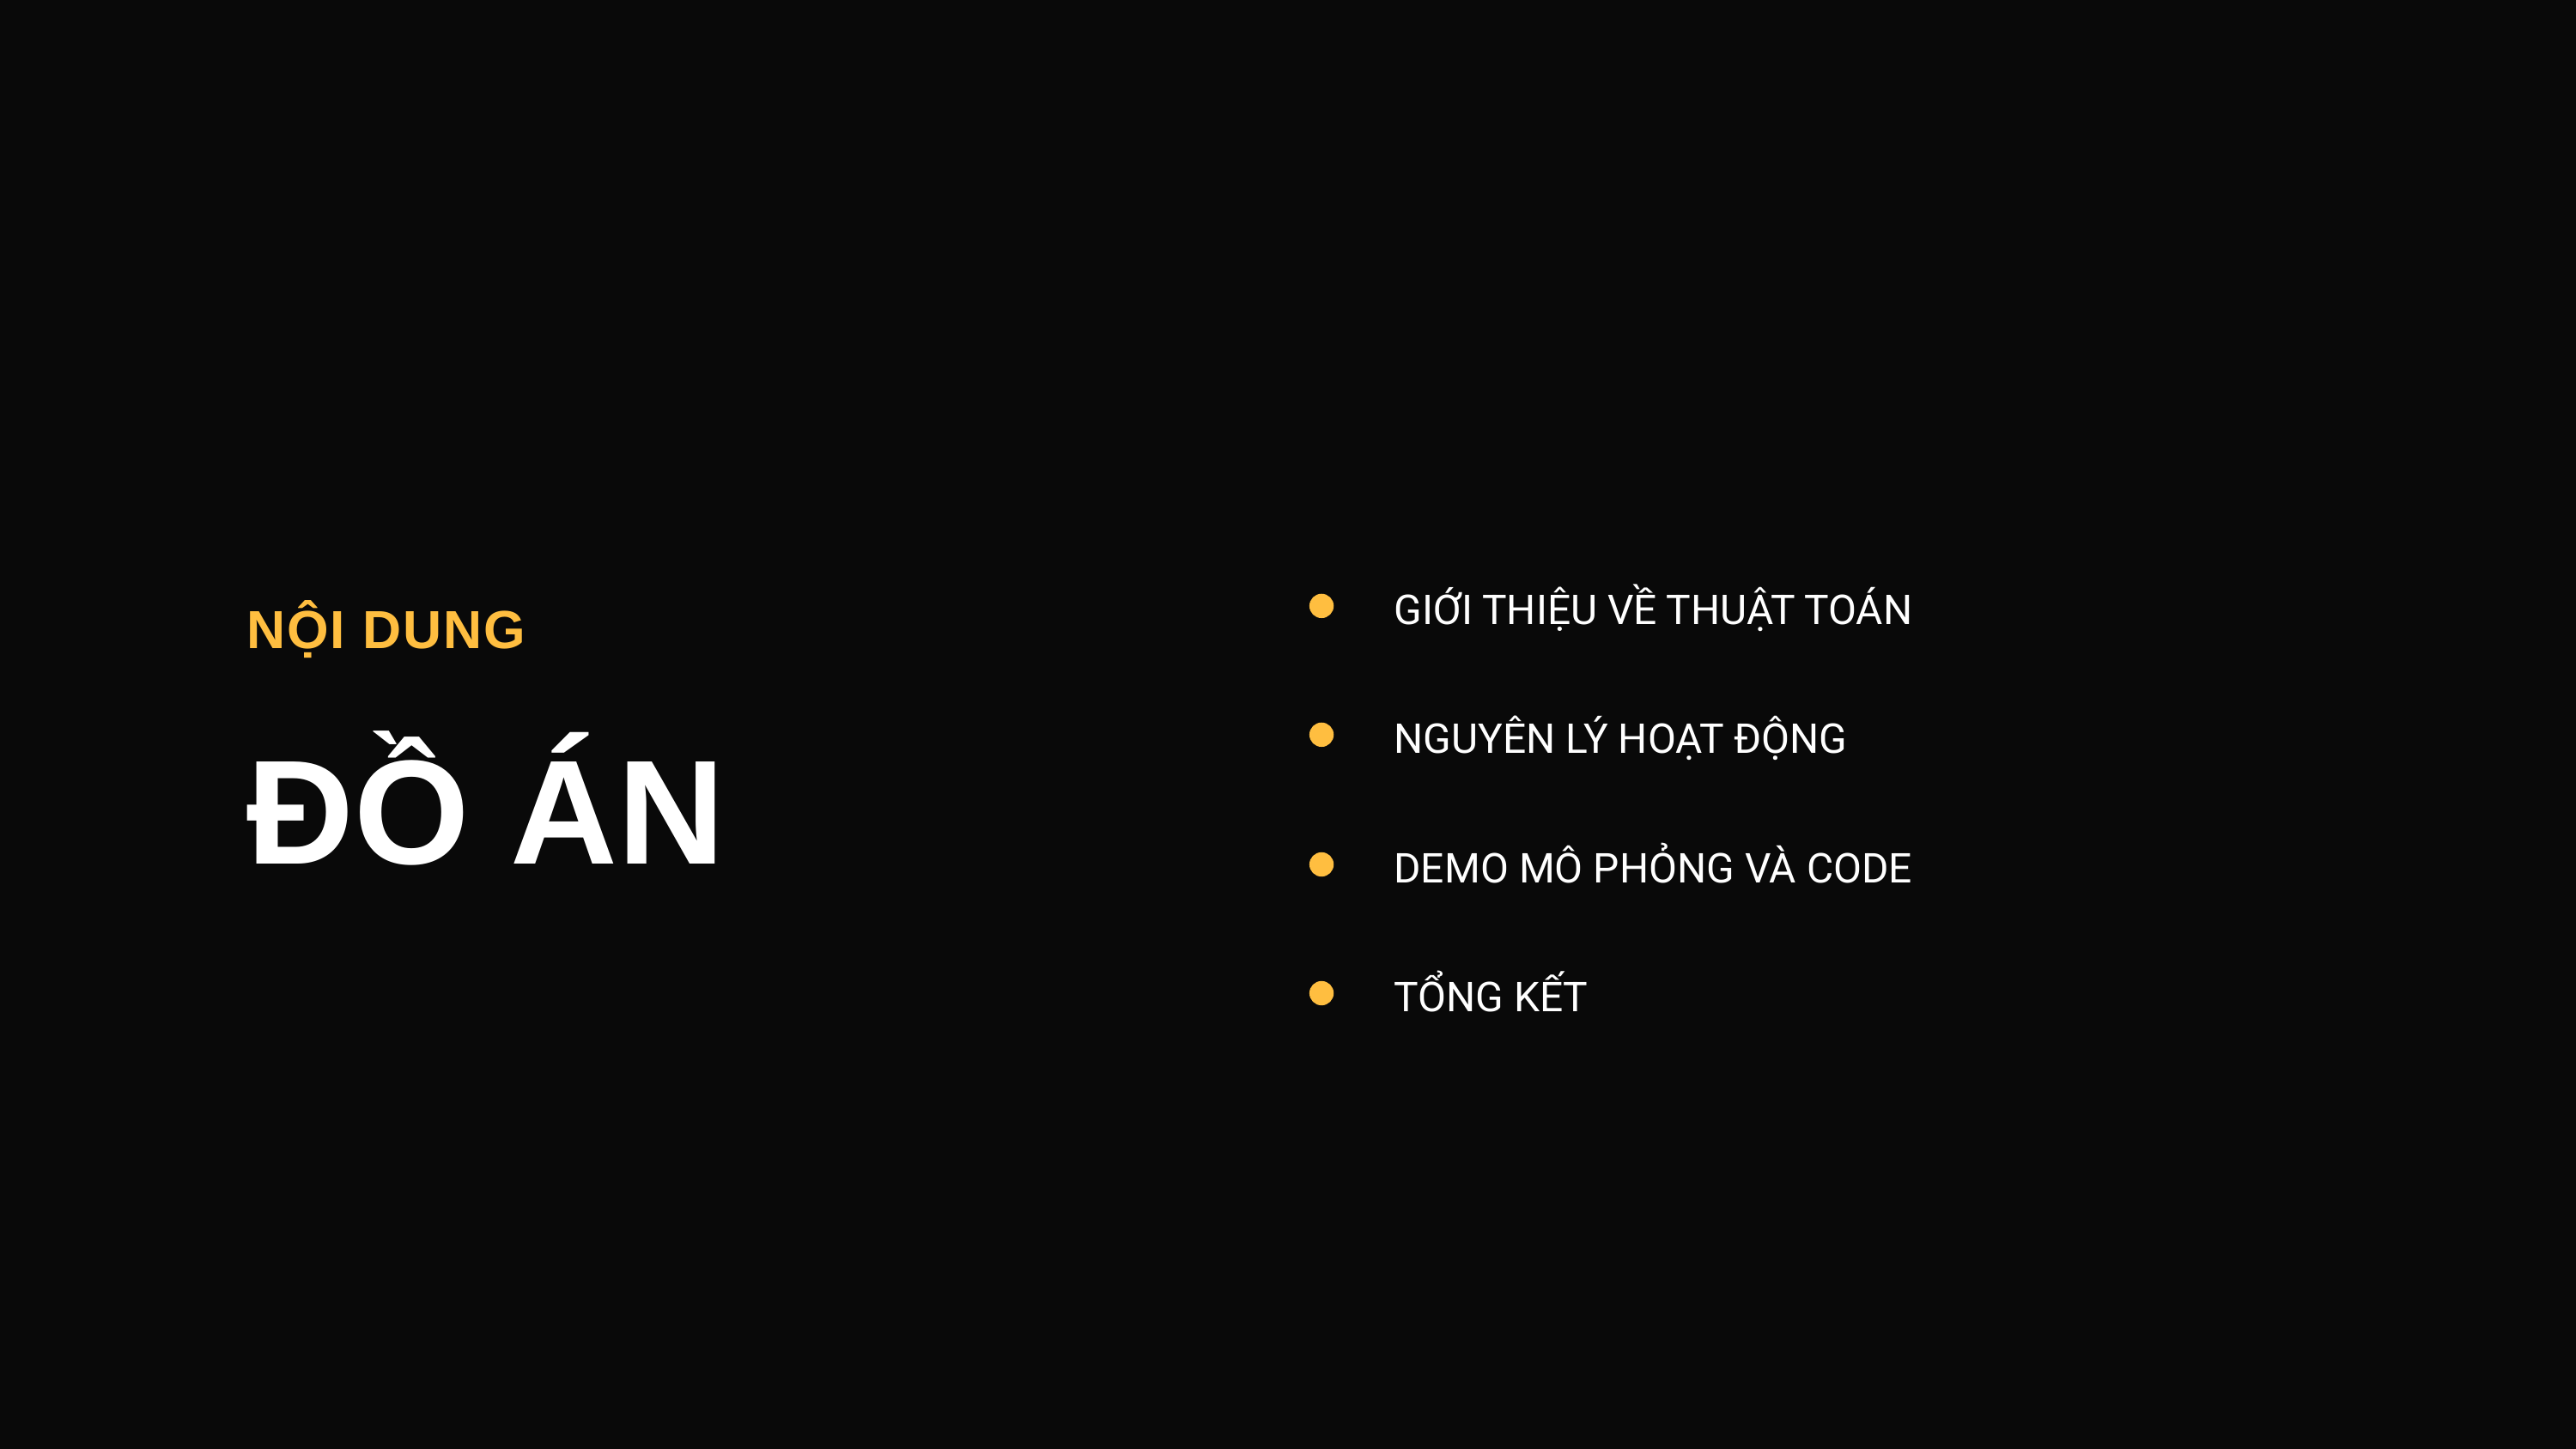

GIỚI THIỆU VỀ THUẬT TOÁN

NỘI DUNG
ĐỒ ÁN
NGUYÊN LÝ HOẠT ĐỘNG

DEMO MÔ PHỎNG VÀ CODE

TỔNG KẾT